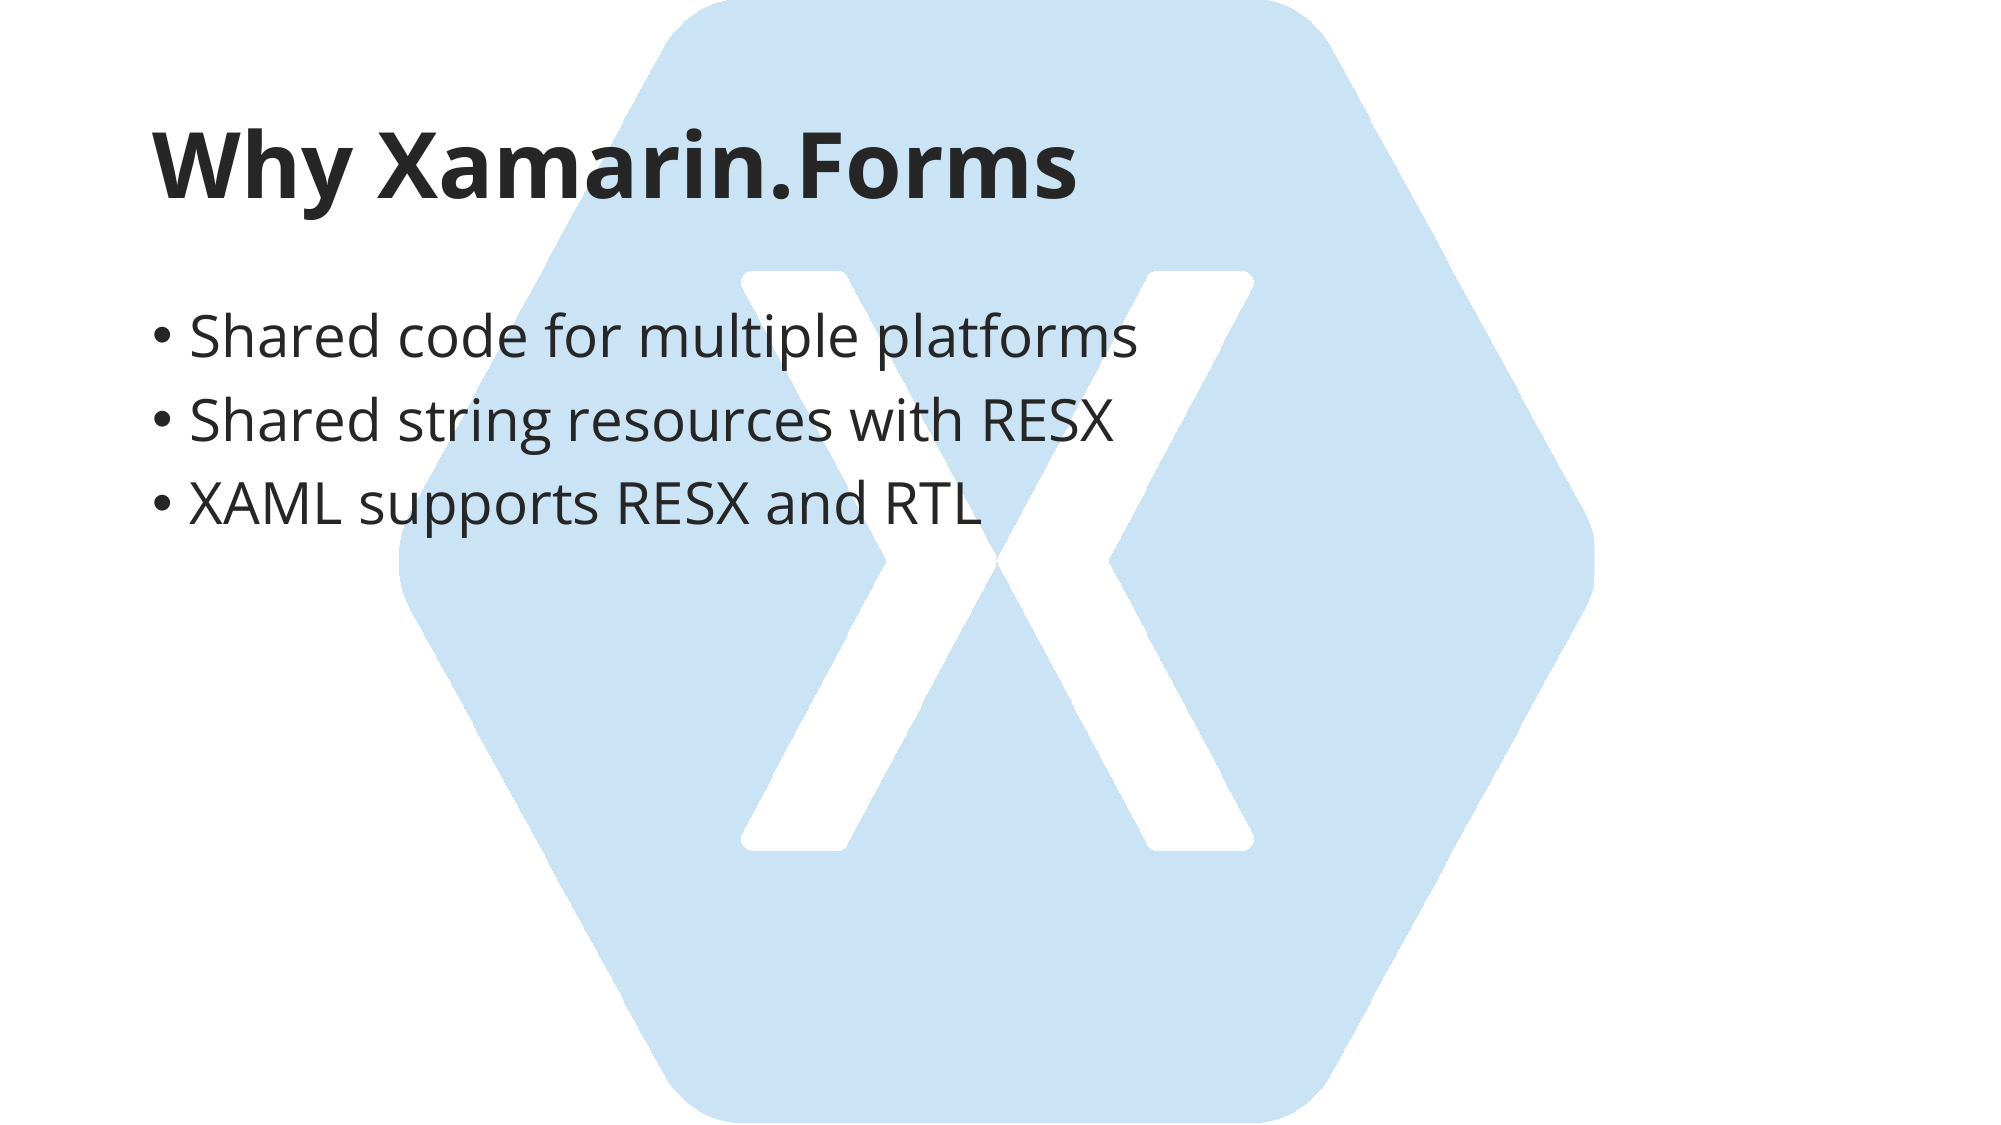

# Why Xamarin.Forms
Shared code for multiple platforms
Shared string resources with RESX
XAML supports RESX and RTL